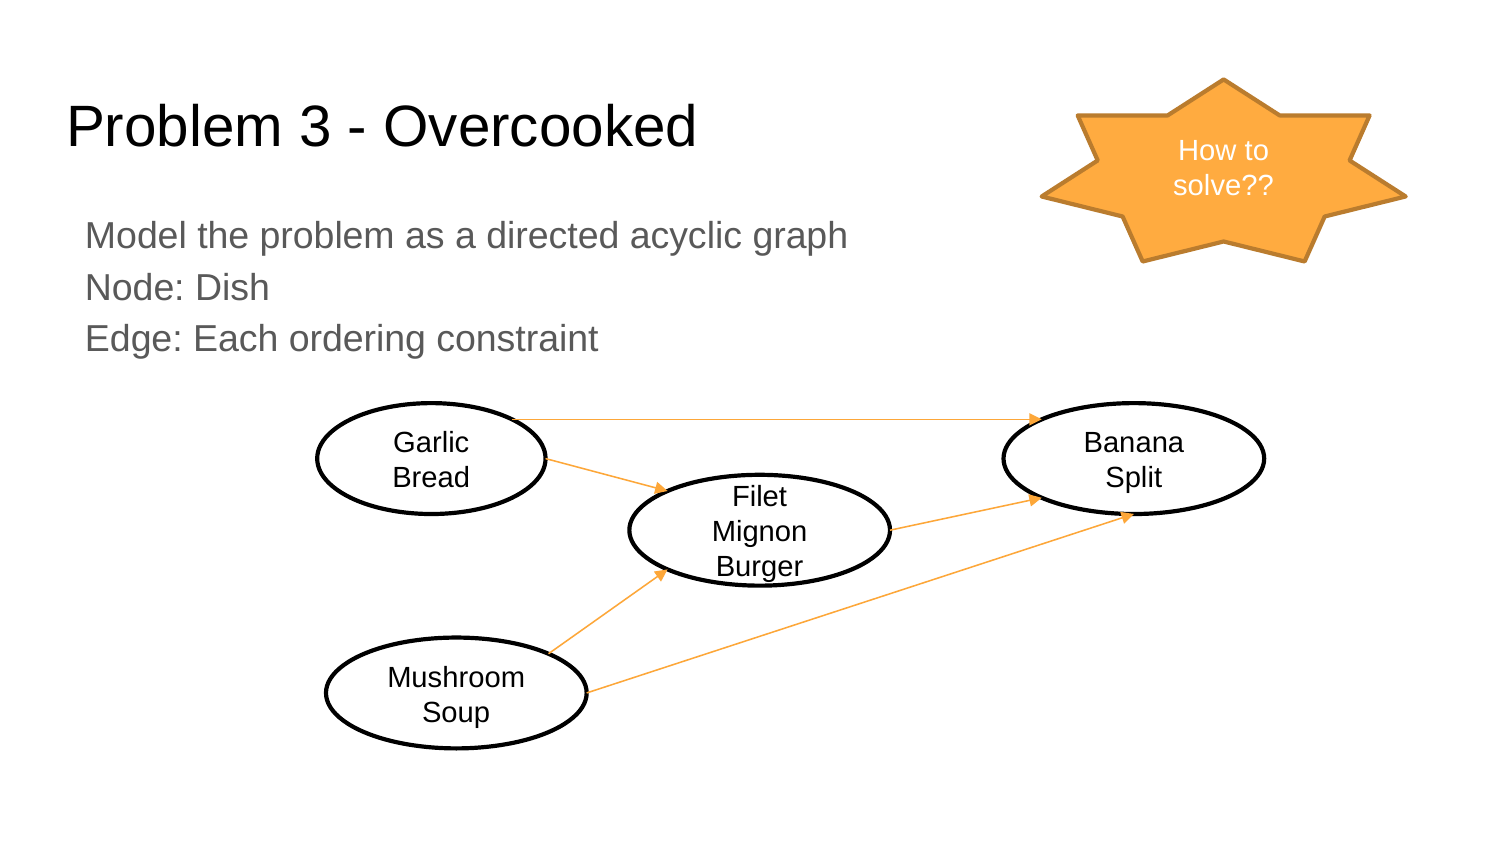

# Problem 3 - Overcooked
How to solve??
Model the problem as a directed acyclic graph
Node: Dish
Edge: Each ordering constraint
Garlic Bread
Banana Split
Filet Mignon Burger
Mushroom Soup